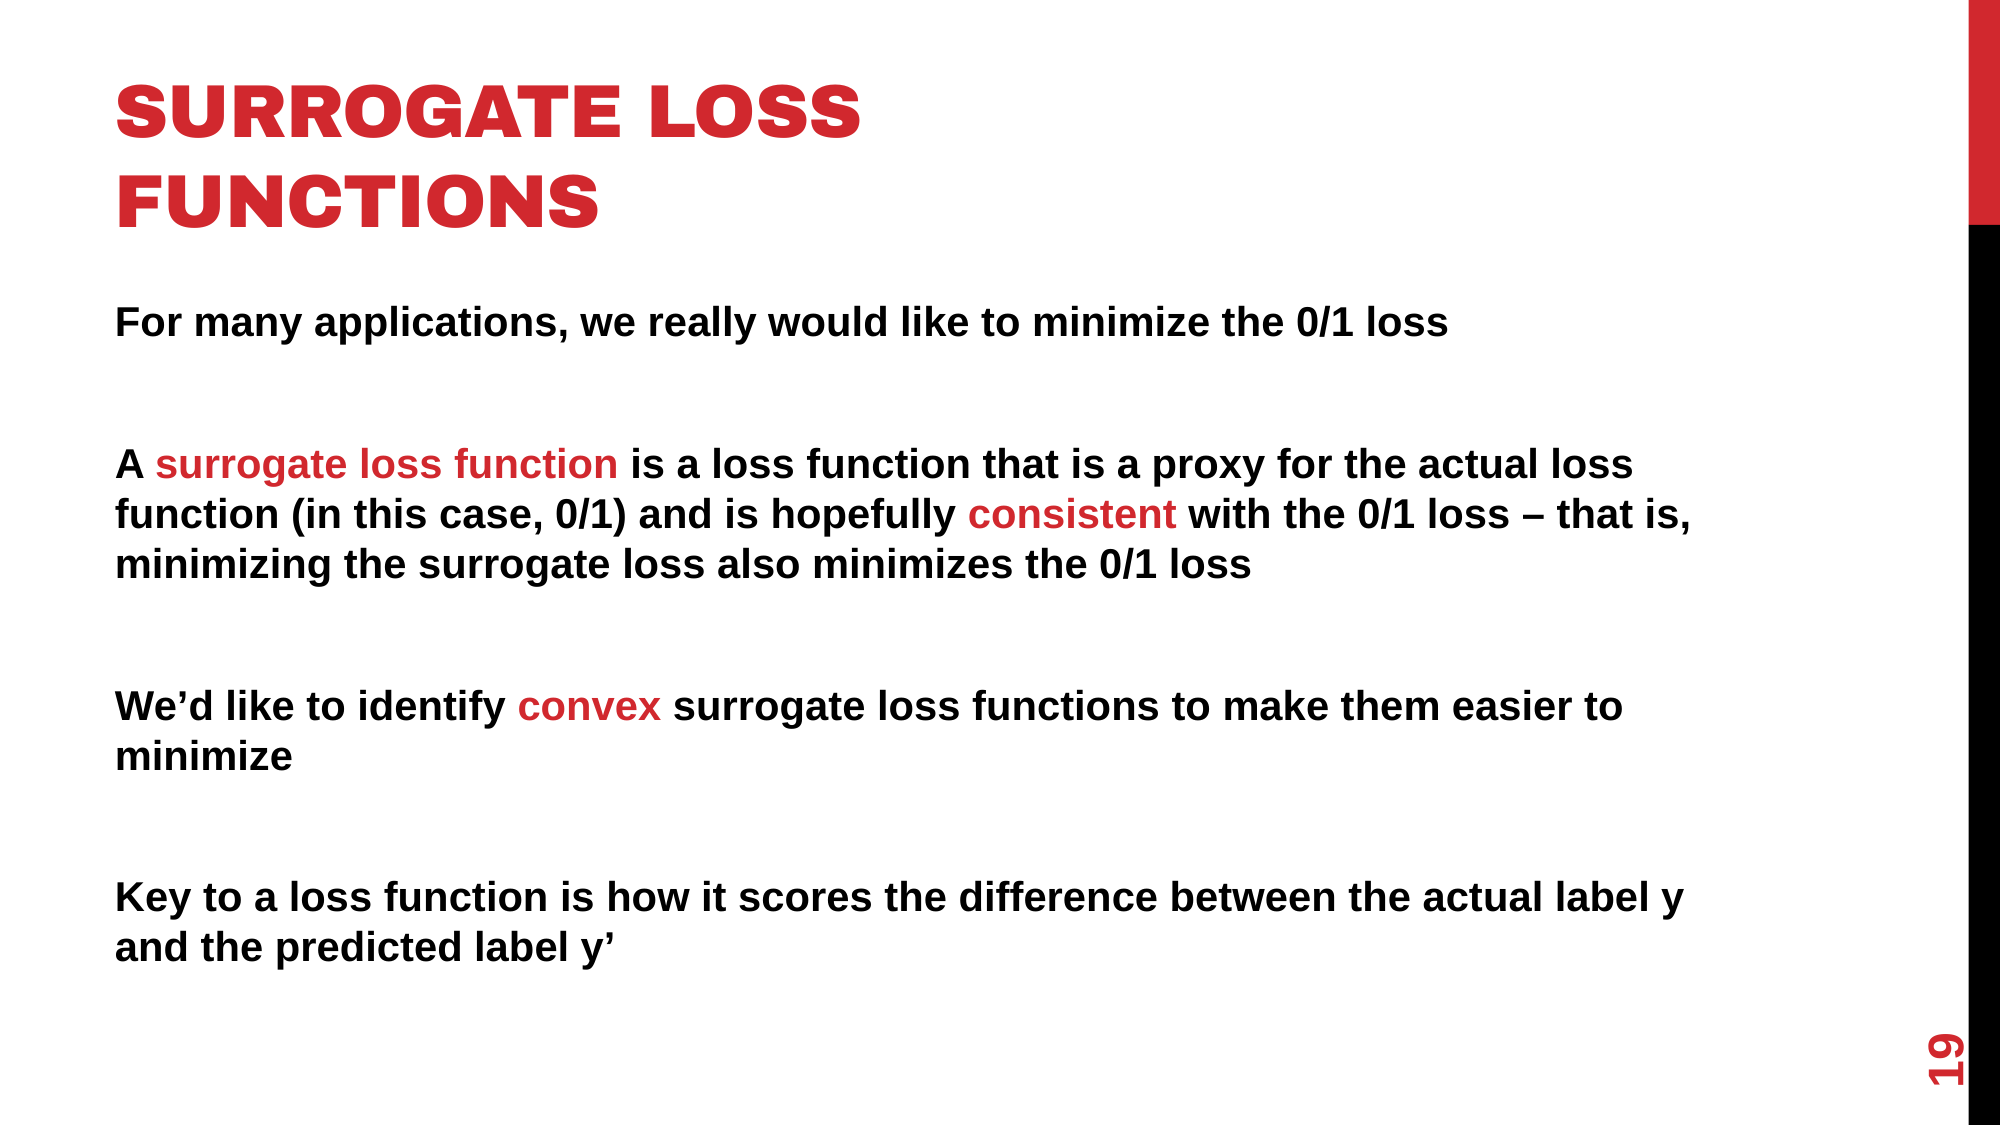

# Surrogate loss functions
For many applications, we really would like to minimize the 0/1 loss

A surrogate loss function is a loss function that is a proxy for the actual loss function (in this case, 0/1) and is hopefully consistent with the 0/1 loss – that is, minimizing the surrogate loss also minimizes the 0/1 loss

We’d like to identify convex surrogate loss functions to make them easier to minimize

Key to a loss function is how it scores the difference between the actual label y and the predicted label y’
19